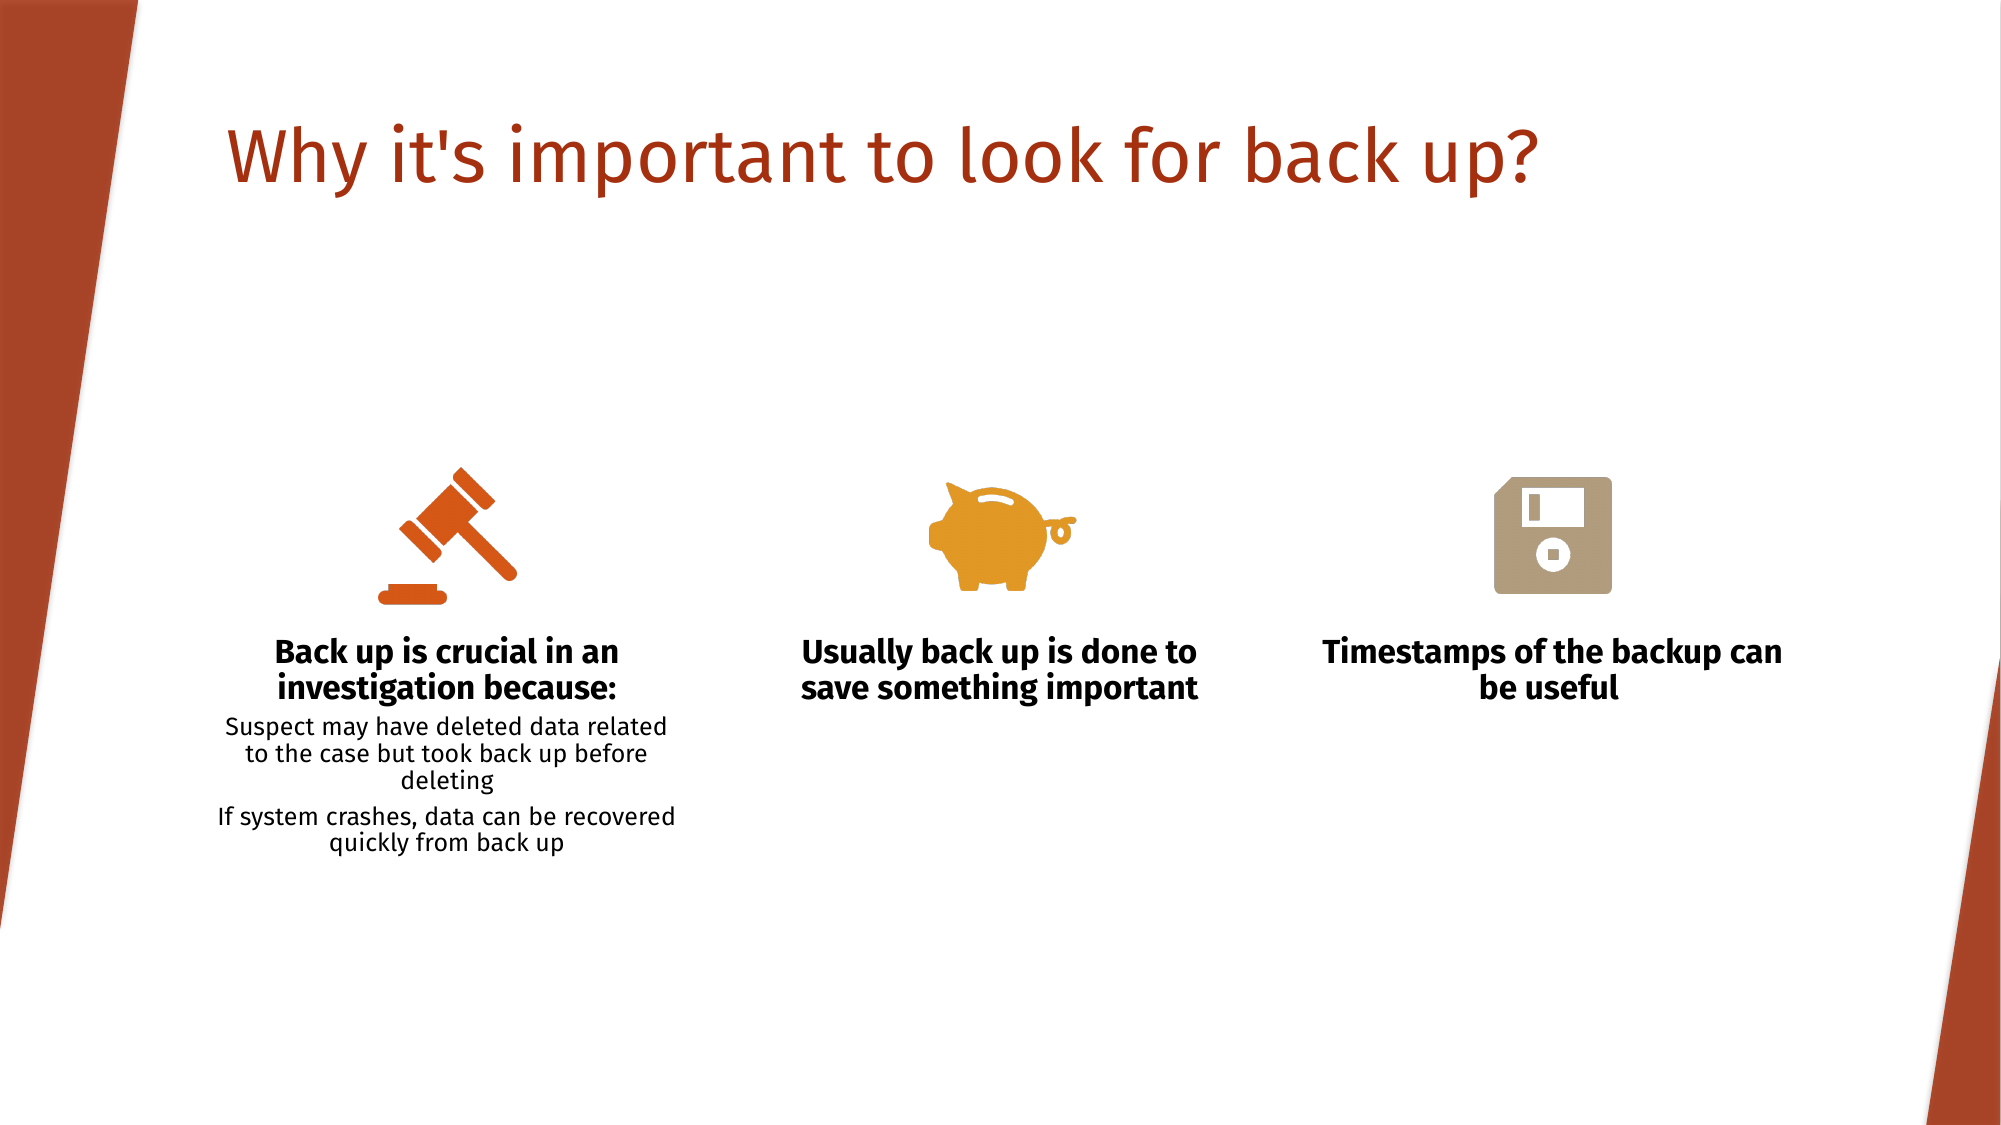

# Why it's important to look for back up?
Back up is crucial in an investigation because:
Suspect may have deleted data related to the case but took back up before deleting
If system crashes, data can be recovered quickly from back up
Usually back up is done to save something important
Timestamps of the backup can be useful